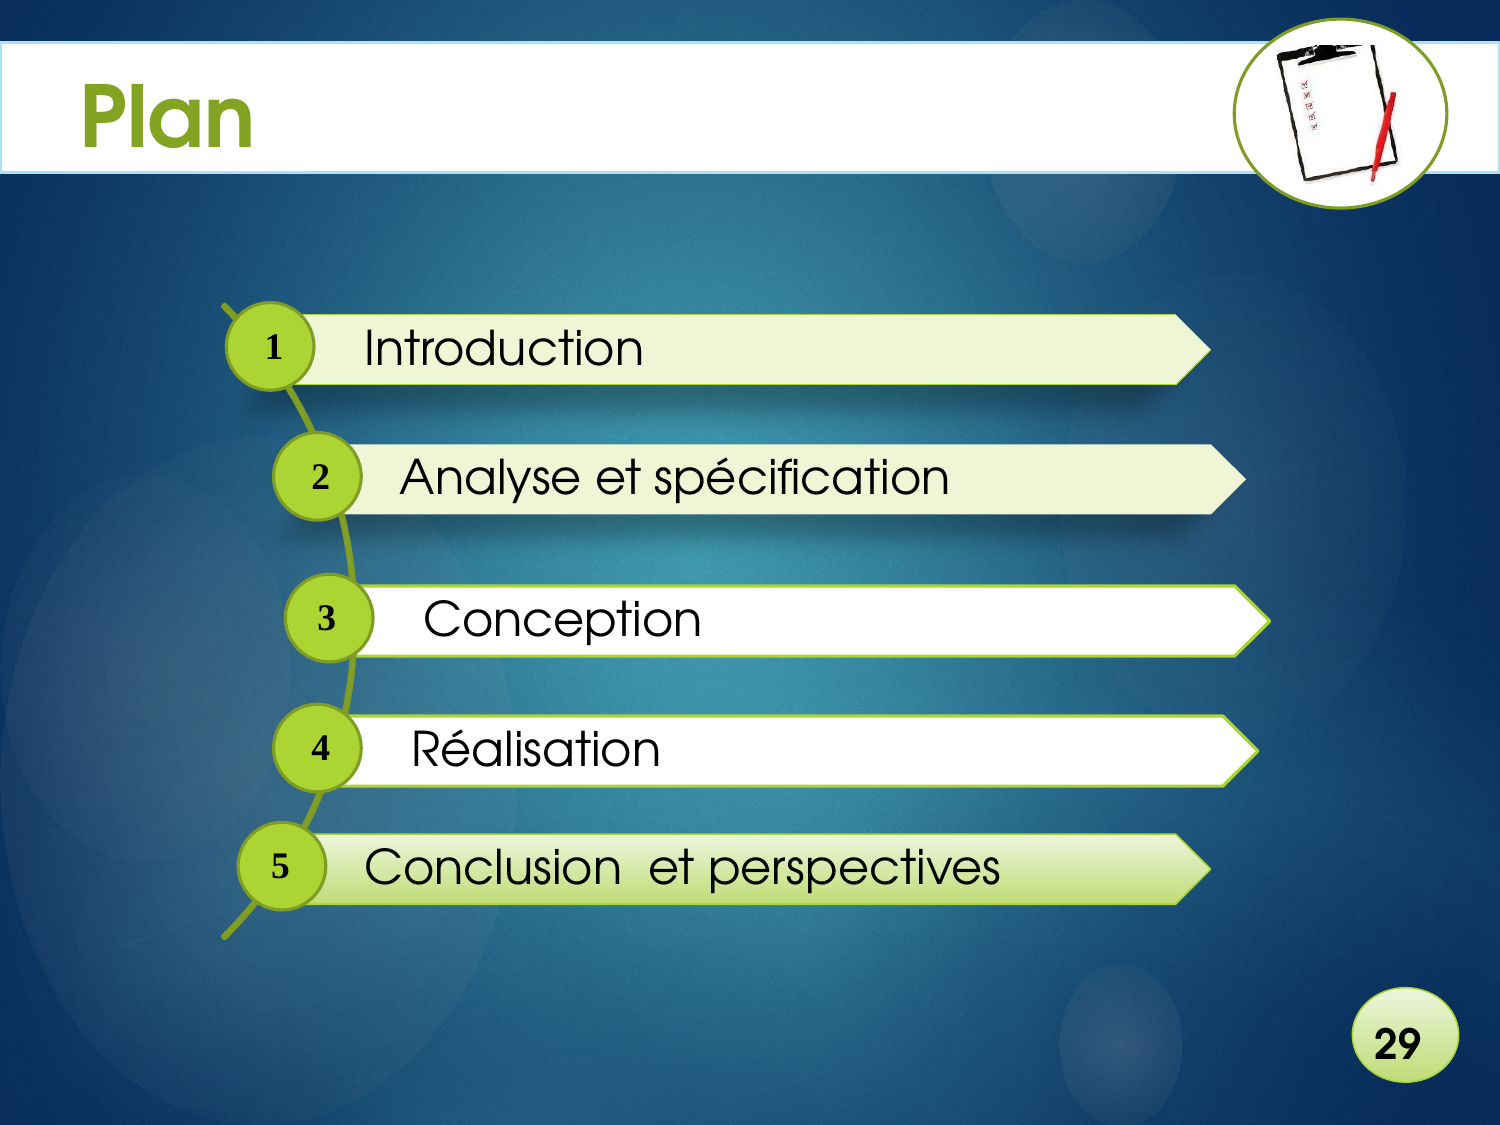

Plan

1
Introduction

2
Analyse et spécification

3
Conception

4
Réalisation

5
Conclusion  et perspectives

29